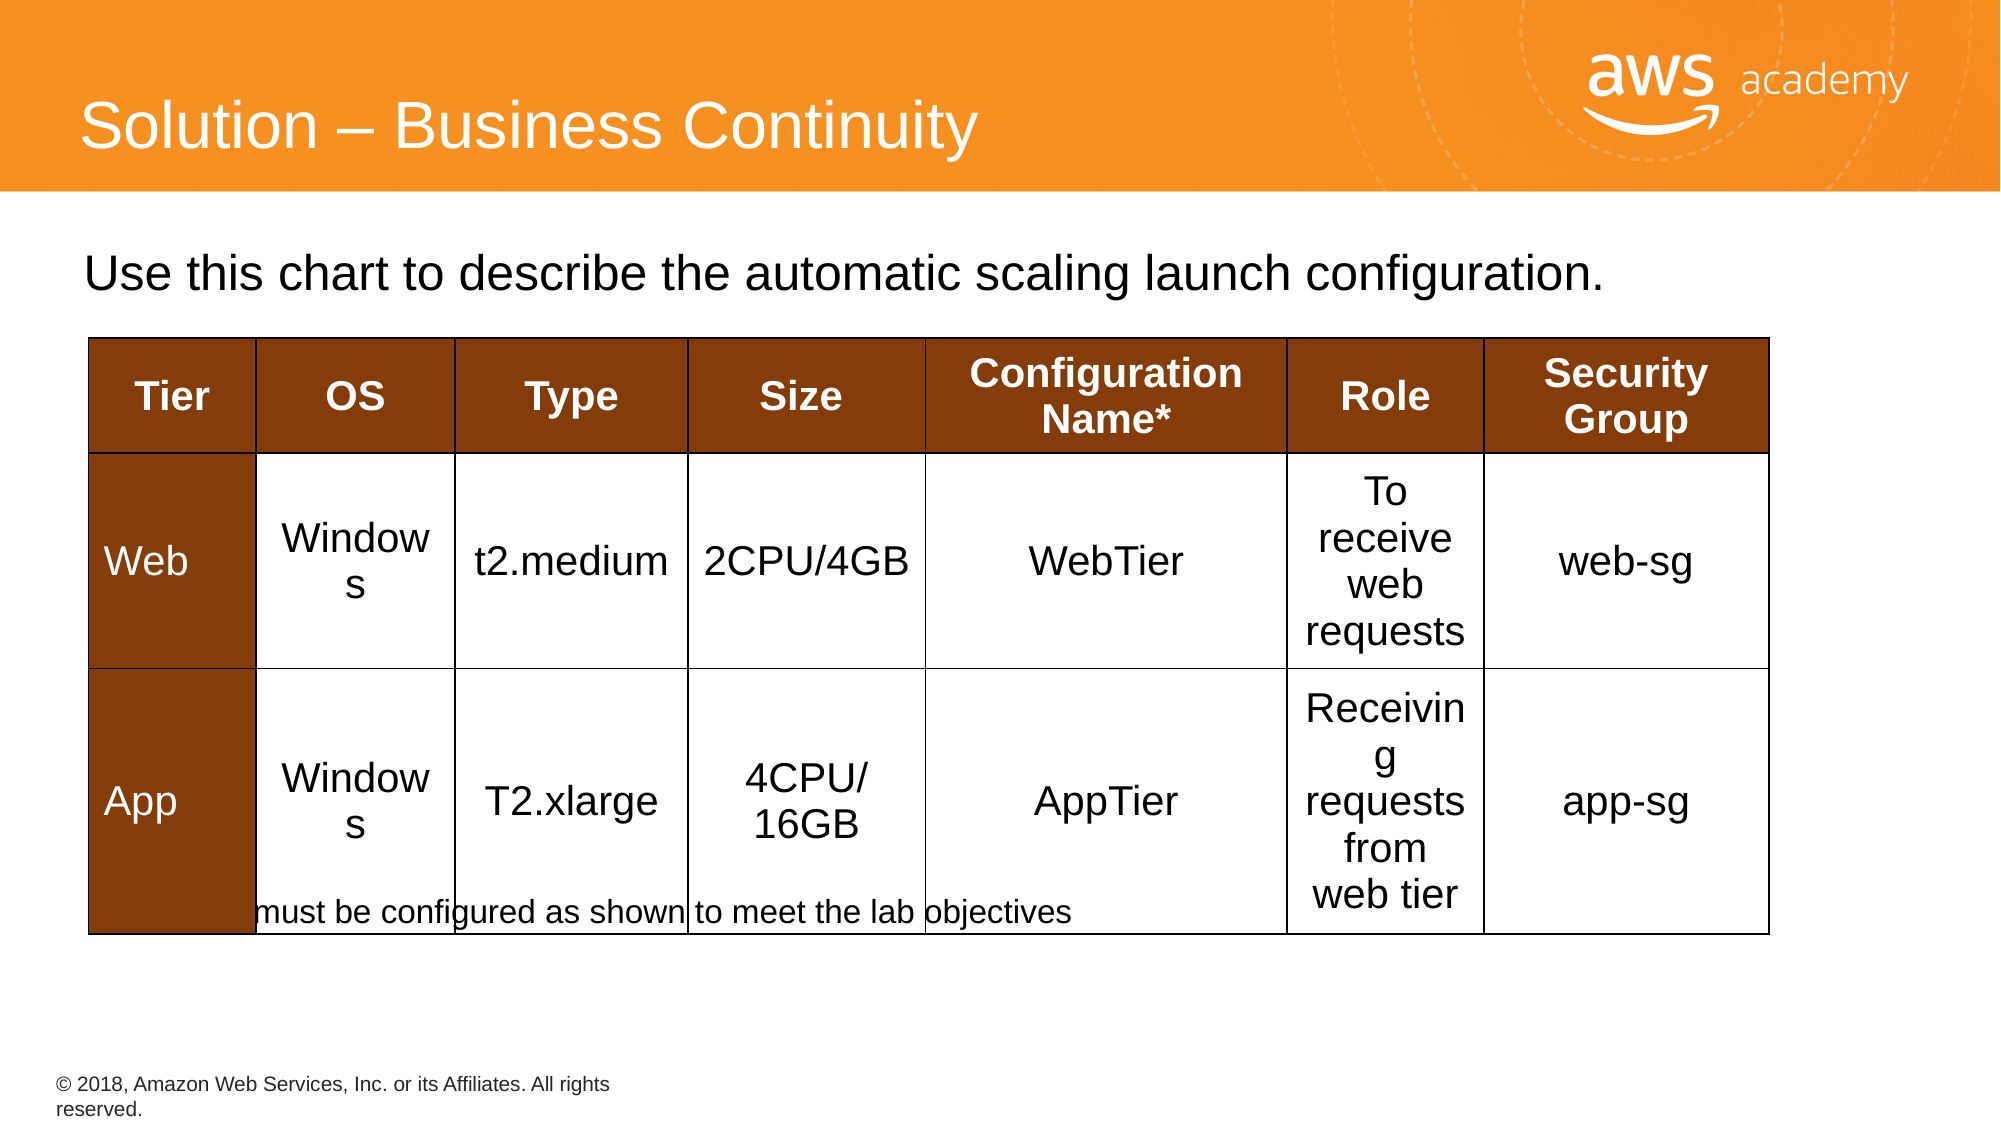

Solution – Business Continuity
Use this chart to describe the automatic scaling launch configuration.
| Tier | OS | Type | Size | Configuration Name\* | Role | Security Group |
| --- | --- | --- | --- | --- | --- | --- |
| Web | Windows | t2.medium | 2CPU/4GB | WebTier | To receive web requests | web-sg |
| App | Windows | T2.xlarge | 4CPU/16GB | AppTier | Receiving requests from web tier | app-sg |
* Names must be configured as shown to meet the lab objectives